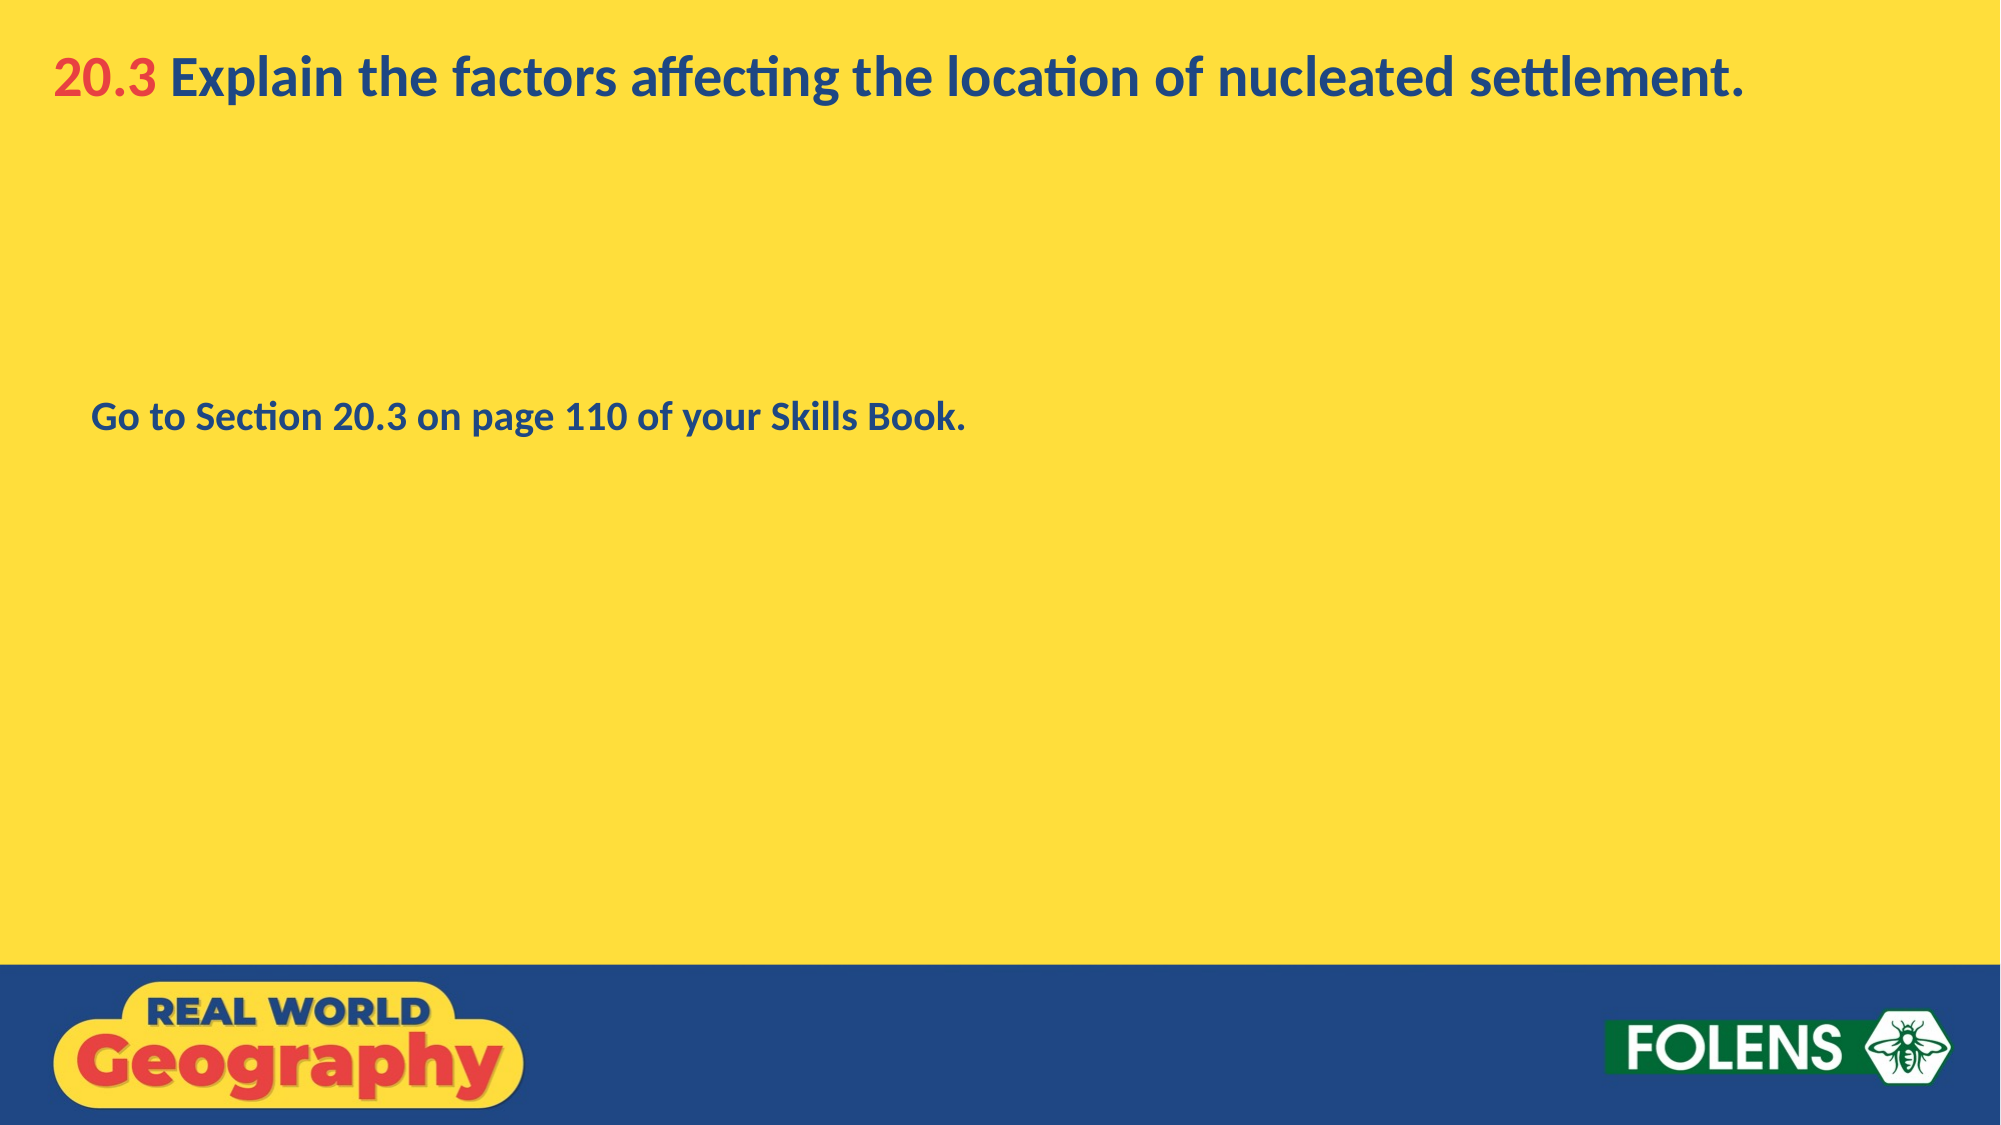

20.3 Explain the factors affecting the location of nucleated settlement.
Go to Section 20.3 on page 110 of your Skills Book.